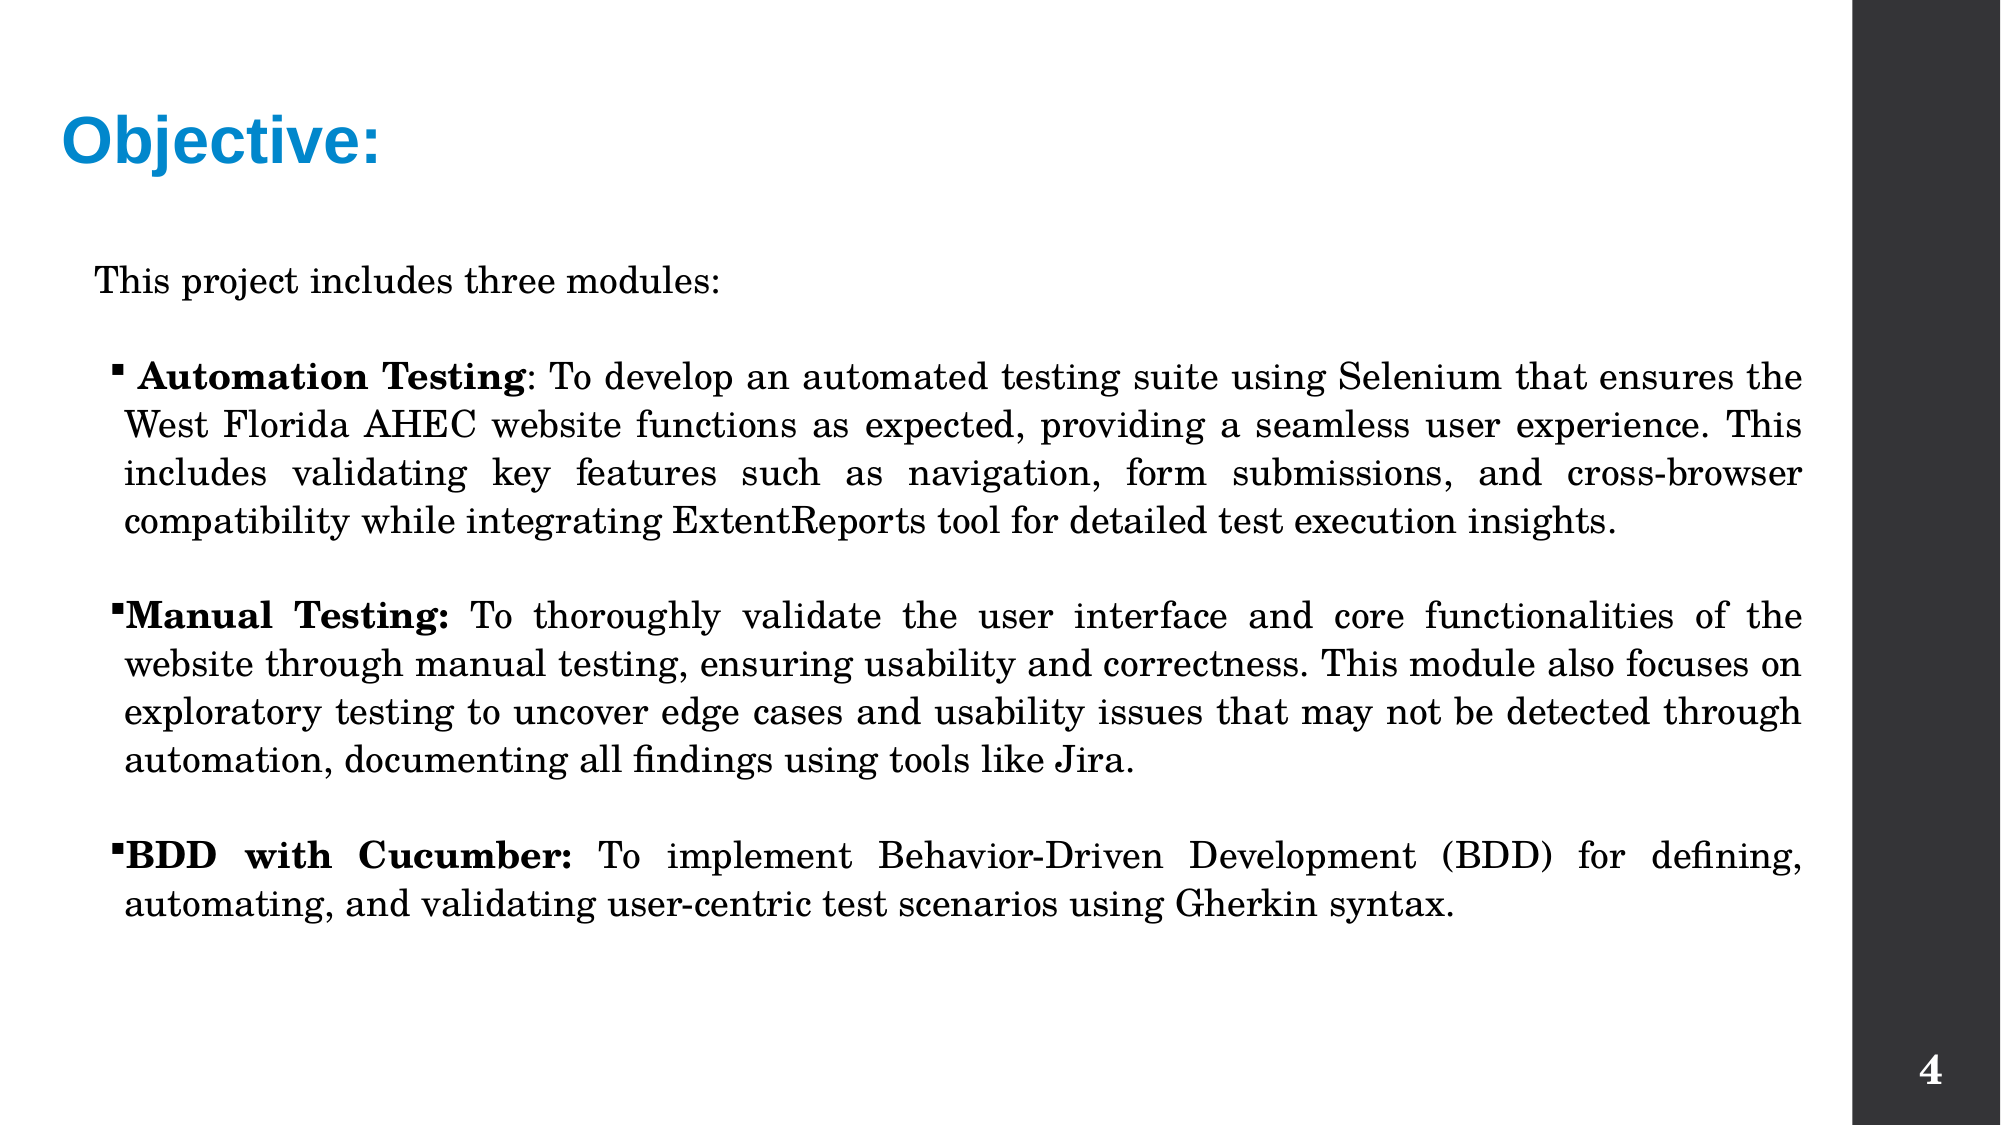

Objective:
This project includes three modules:

 Automation Testing: To develop an automated testing suite using Selenium that ensures the West Florida AHEC website functions as expected, providing a seamless user experience. This includes validating key features such as navigation, form submissions, and cross-browser compatibility while integrating ExtentReports tool for detailed test execution insights.

Manual Testing: To thoroughly validate the user interface and core functionalities of the website through manual testing, ensuring usability and correctness. This module also focuses on exploratory testing to uncover edge cases and usability issues that may not be detected through automation, documenting all findings using tools like Jira.

BDD with Cucumber: To implement Behavior-Driven Development (BDD) for defining, automating, and validating user-centric test scenarios using Gherkin syntax.
4